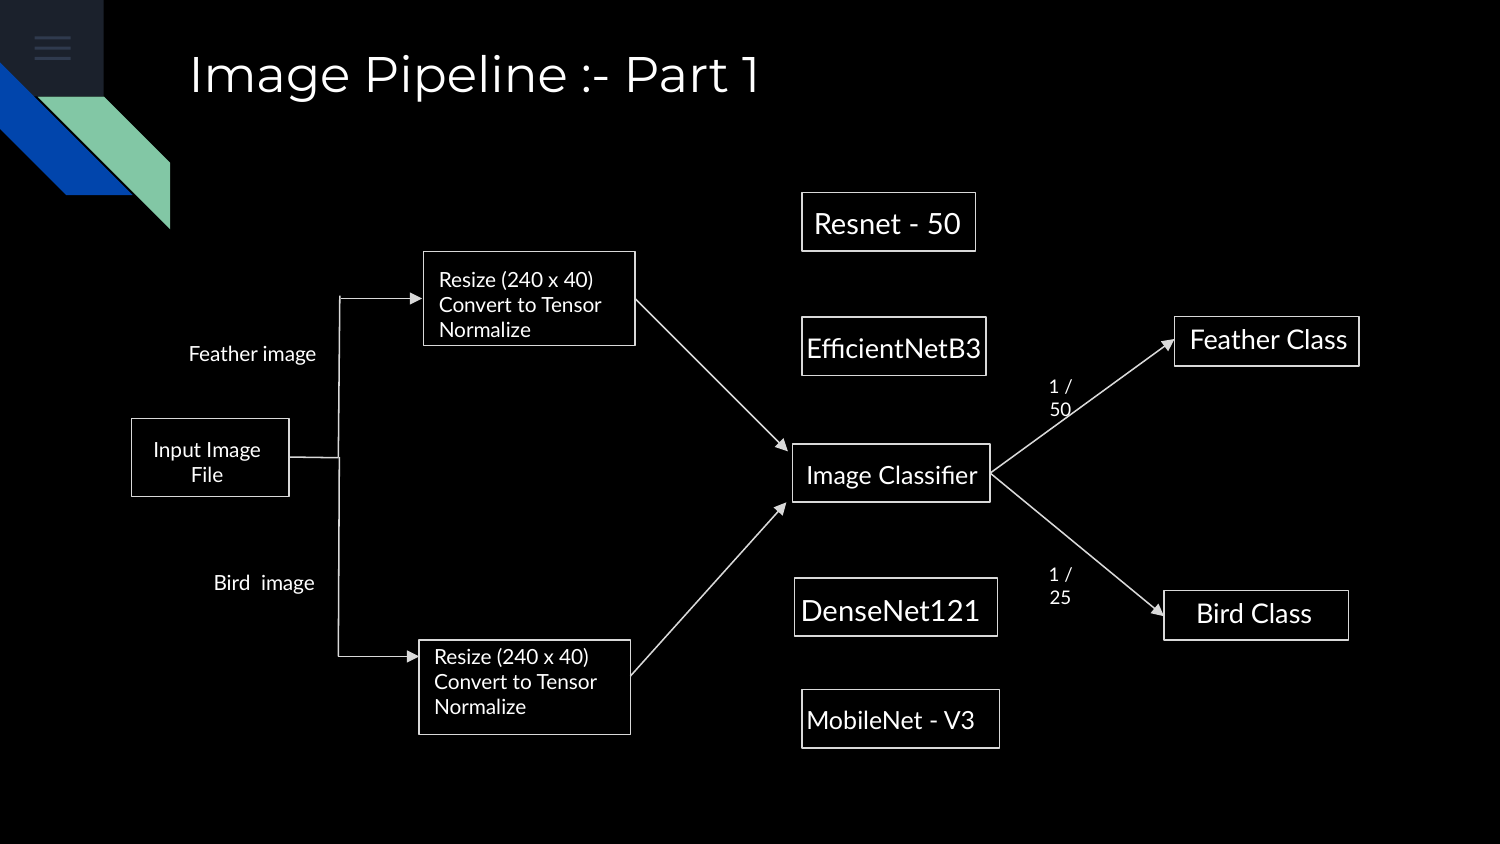

# Image Pipeline :- Part 1
Resnet - 50

Resize (240 x 40)
Convert to Tensor
Normalize
Feather Class

EfficientNetB3
Feather image

1 / 50

Input Image File

Image Classifier
1 / 25
Bird  image
DenseNet121

Bird Class

Resize (240 x 40)
Convert to Tensor
Normalize

MobileNet - V3